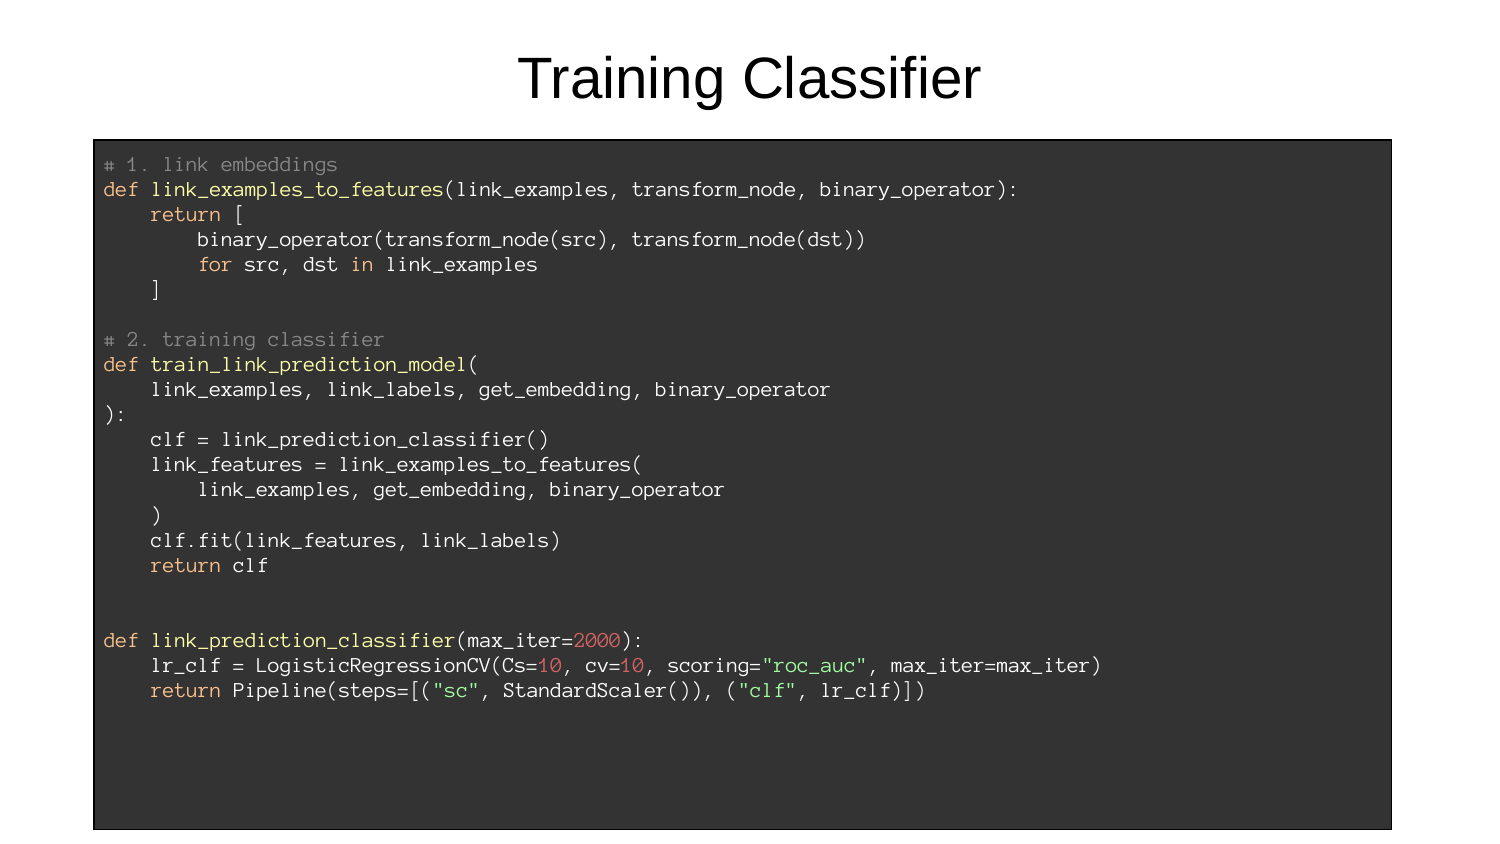

# Training Classifier
| # 1. link embeddings def link\_examples\_to\_features(link\_examples, transform\_node, binary\_operator): return [ binary\_operator(transform\_node(src), transform\_node(dst)) for src, dst in link\_examples ] # 2. training classifier def train\_link\_prediction\_model( link\_examples, link\_labels, get\_embedding, binary\_operator ): clf = link\_prediction\_classifier() link\_features = link\_examples\_to\_features( link\_examples, get\_embedding, binary\_operator ) clf.fit(link\_features, link\_labels) return clf def link\_prediction\_classifier(max\_iter=2000): lr\_clf = LogisticRegressionCV(Cs=10, cv=10, scoring="roc\_auc", max\_iter=max\_iter) return Pipeline(steps=[("sc", StandardScaler()), ("clf", lr\_clf)]) |
| --- |